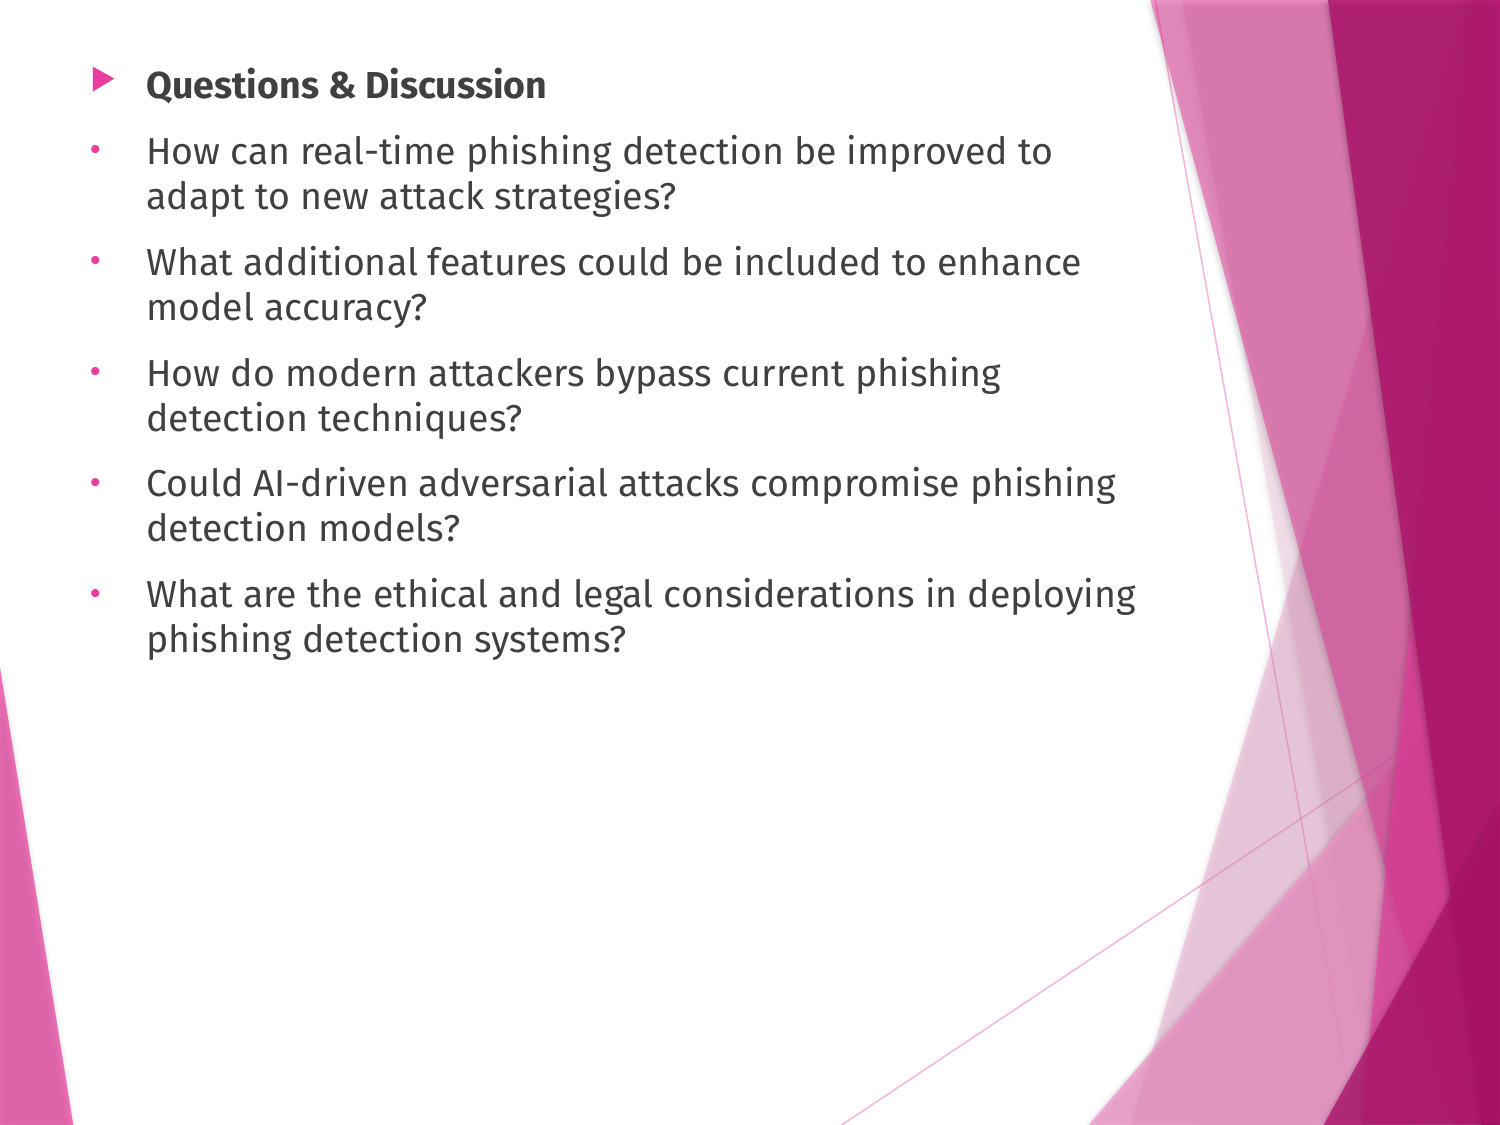

Questions & Discussion
How can real-time phishing detection be improved to adapt to new attack strategies?
What additional features could be included to enhance model accuracy?
How do modern attackers bypass current phishing detection techniques?
Could AI-driven adversarial attacks compromise phishing detection models?
What are the ethical and legal considerations in deploying phishing detection systems?